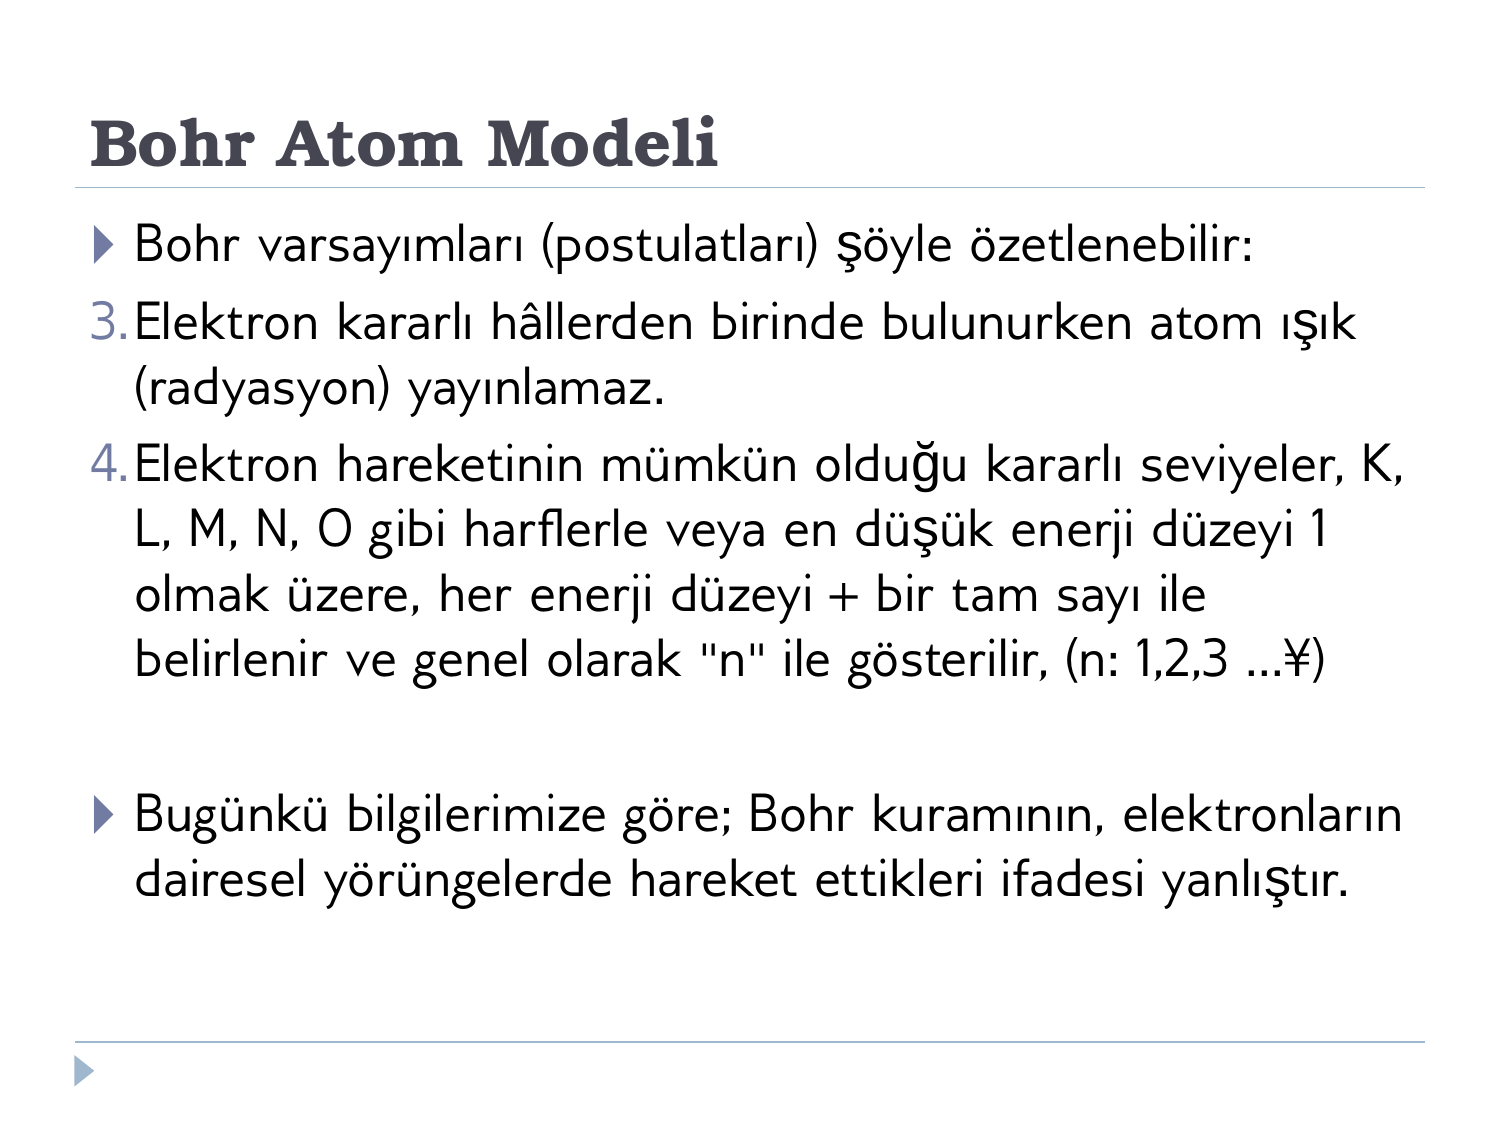

# Bohr Atom Modeli
Bohr varsayımları (postulatları) şöyle özetlenebilir:
Elektron kararlı hâllerden birinde bulunurken atom ışık (radyasyon) yayınlamaz.
Elektron hareketinin mümkün olduğu kararlı seviyeler, K, L, M, N, O gibi harflerle veya en düşük enerji düzeyi 1 olmak üzere, her enerji düzeyi + bir tam sayı ile belirlenir ve genel olarak "n" ile gösterilir, (n: 1,2,3 ...¥)

Bugünkü bilgilerimize göre; Bohr kuramının, elektronların dairesel yörüngelerde hareket ettikleri ifadesi yanlıştır.